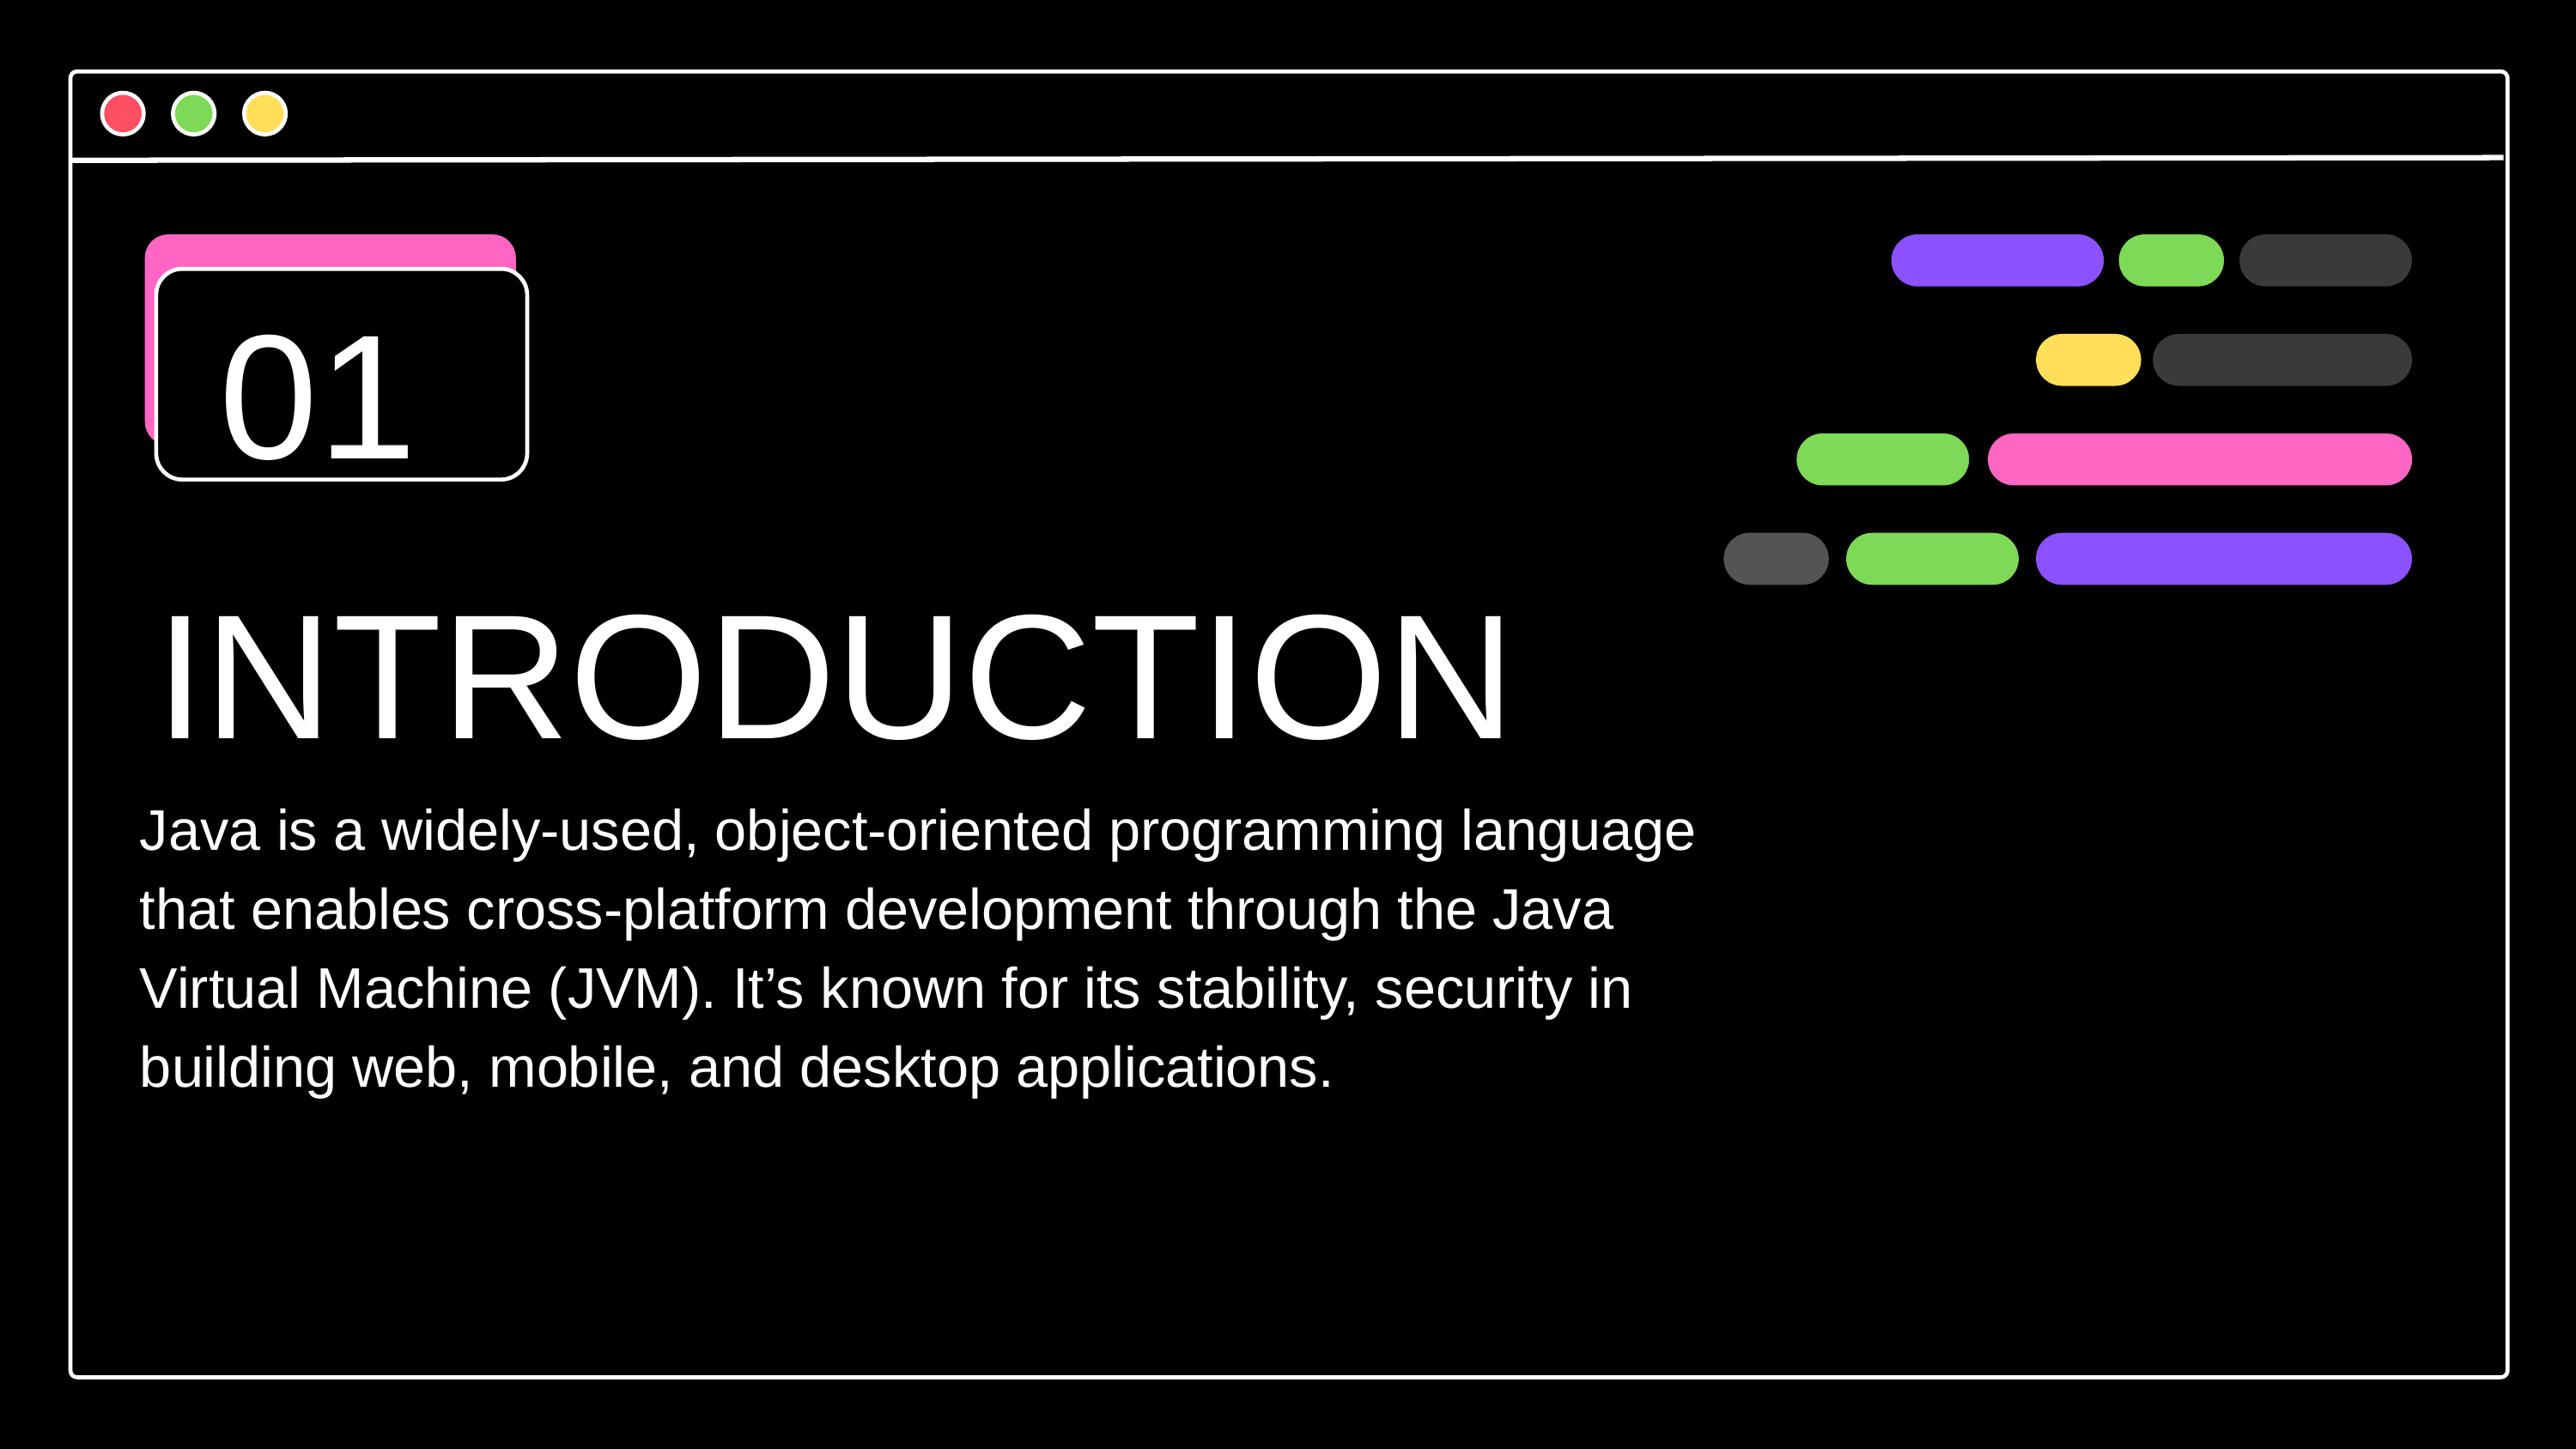

01

INTRODUCTION
Java is a widely-used, object-oriented programming language that enables cross-platform development through the Java Virtual Machine (JVM). It’s known for its stability, security in building web, mobile, and desktop applications.